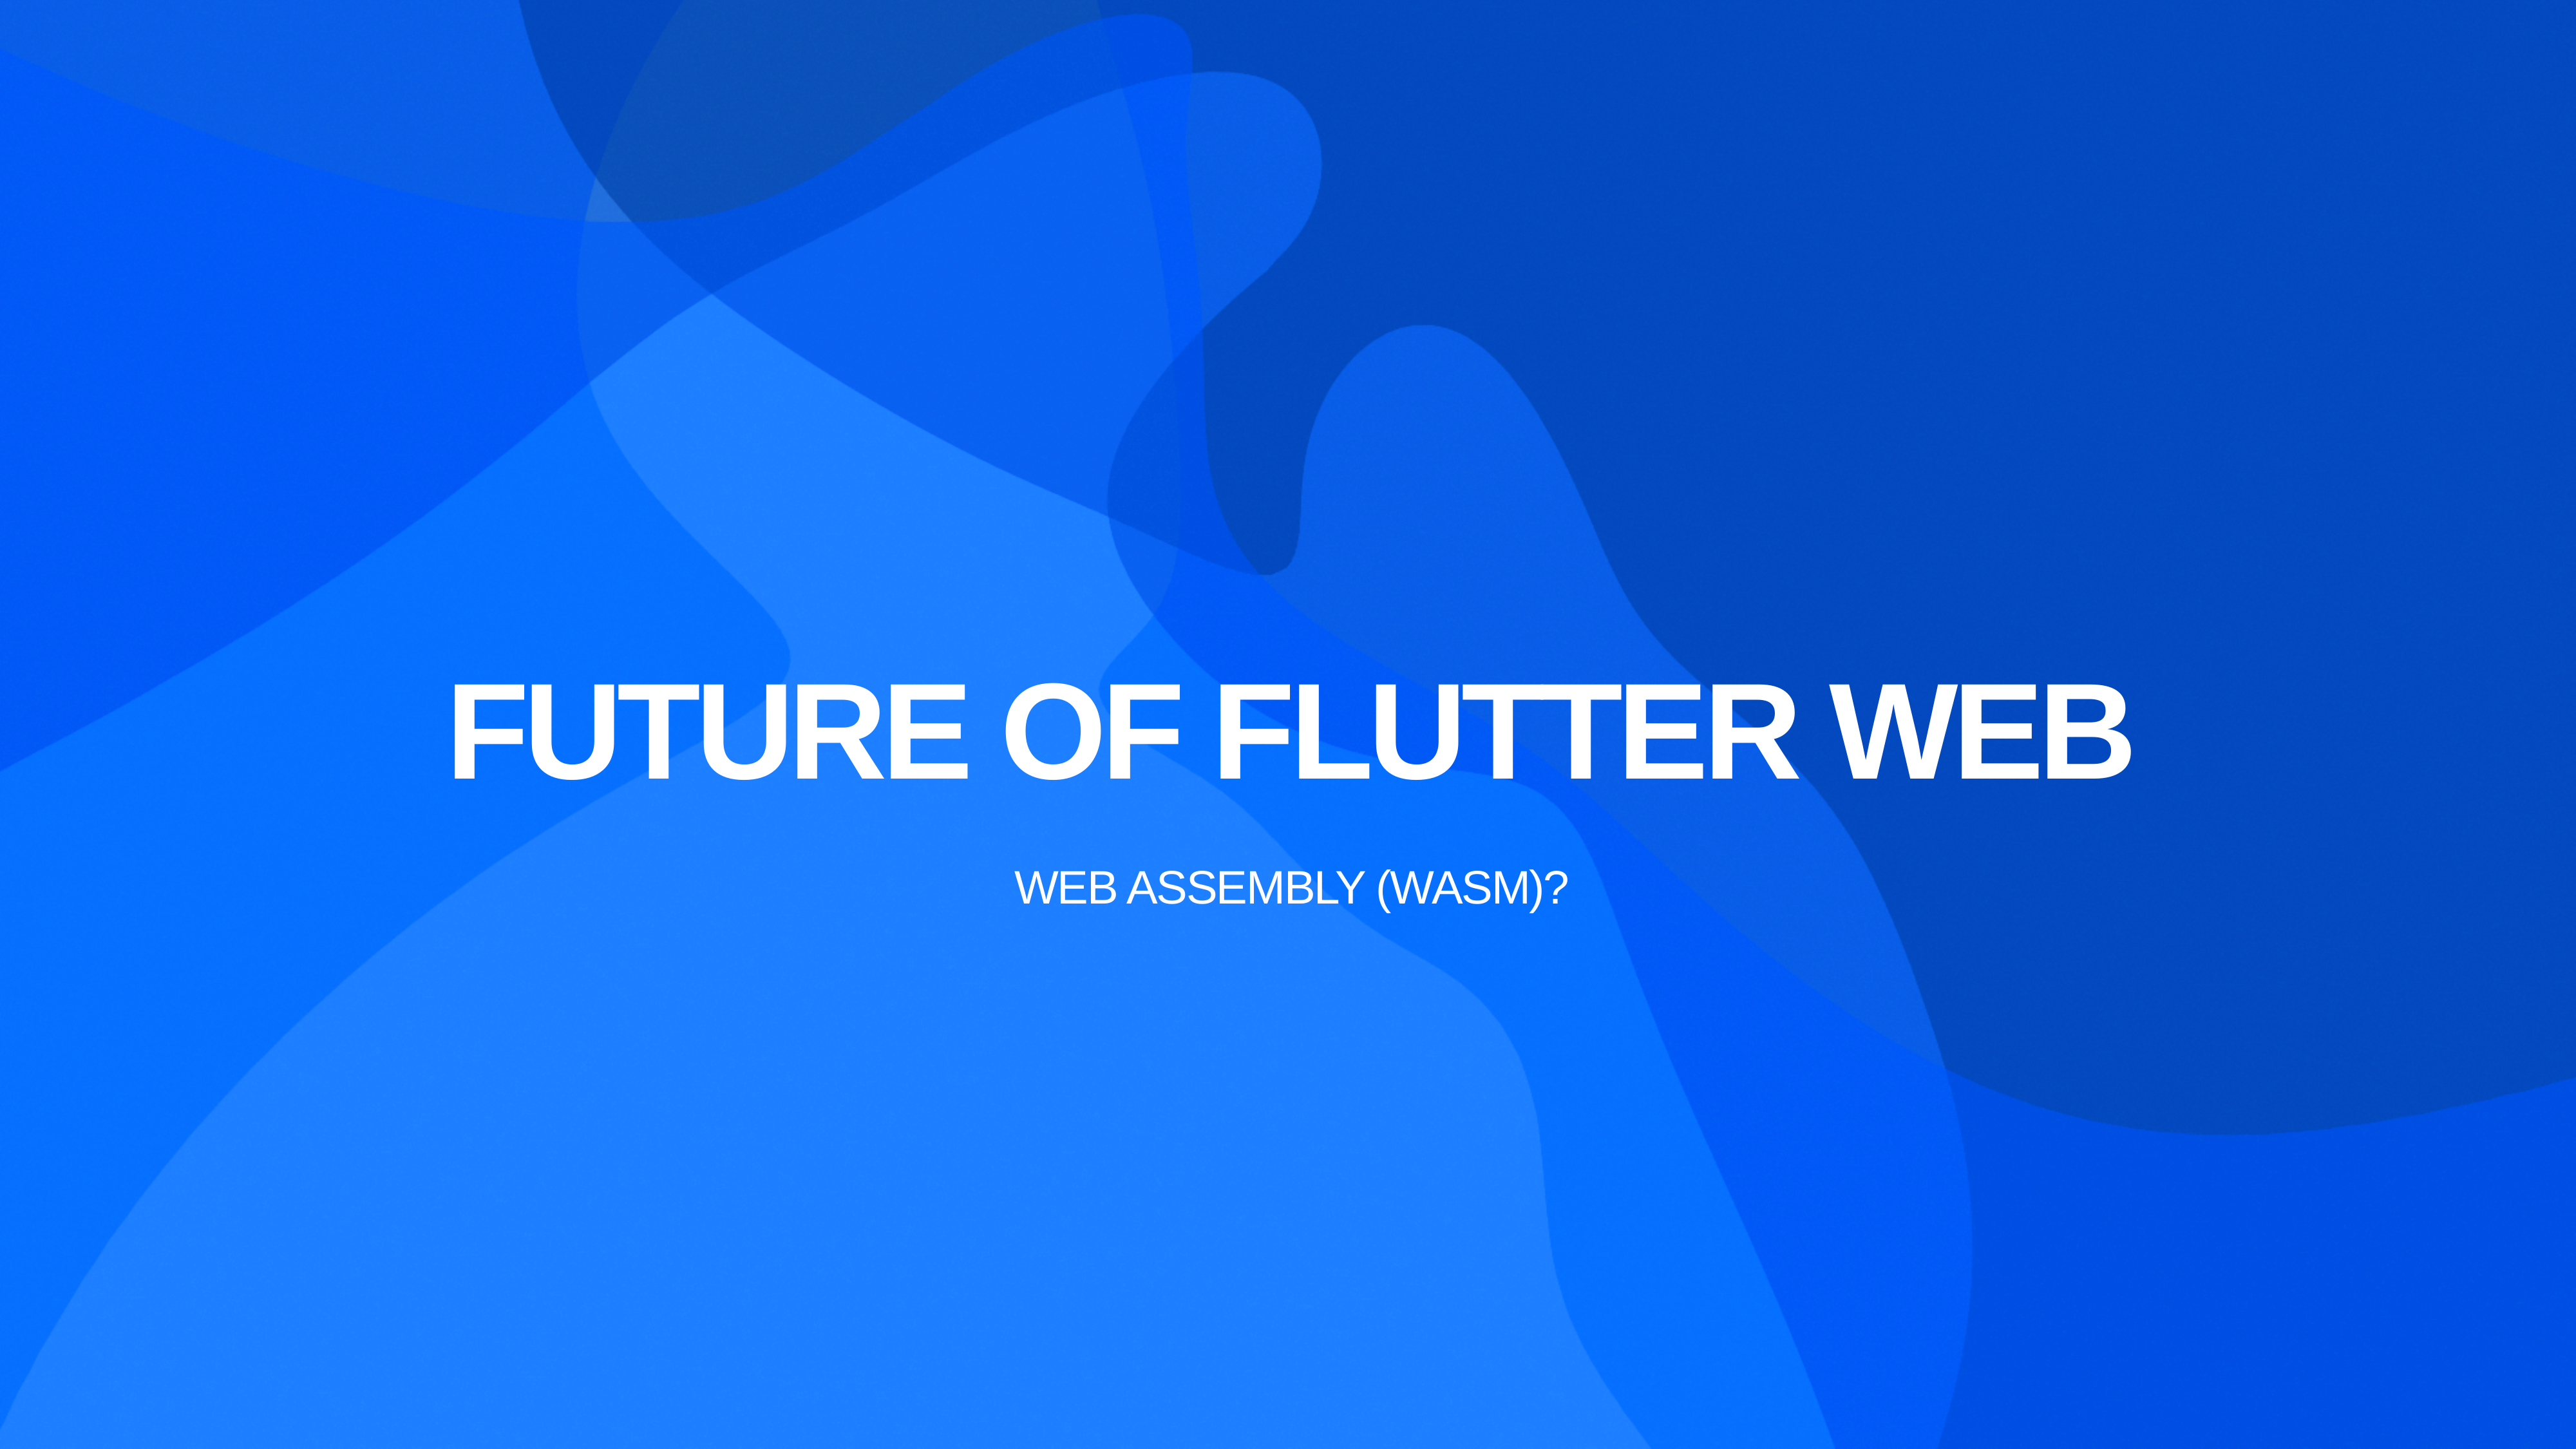

Future of flutter web
Web assembly (Wasm)?